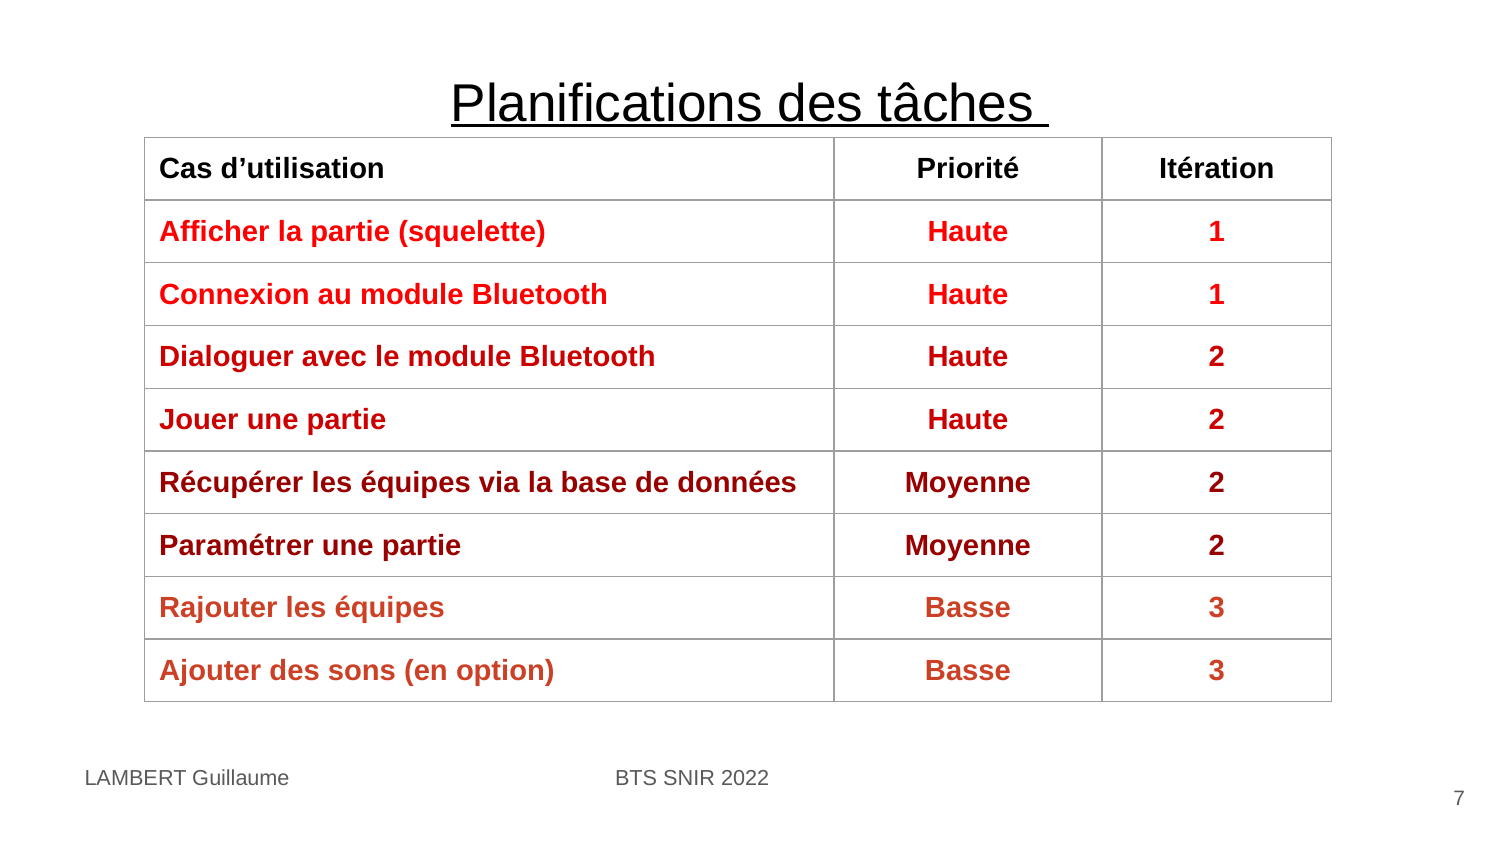

# Planifications des tâches
| Cas d’utilisation | Priorité | Itération |
| --- | --- | --- |
| Afficher la partie (squelette) | Haute | 1 |
| Connexion au module Bluetooth | Haute | 1 |
| Dialoguer avec le module Bluetooth | Haute | 2 |
| Jouer une partie | Haute | 2 |
| Récupérer les équipes via la base de données | Moyenne | 2 |
| Paramétrer une partie | Moyenne | 2 |
| Rajouter les équipes | Basse | 3 |
| Ajouter des sons (en option) | Basse | 3 |
LAMBERT Guillaume
BTS SNIR 2022
7